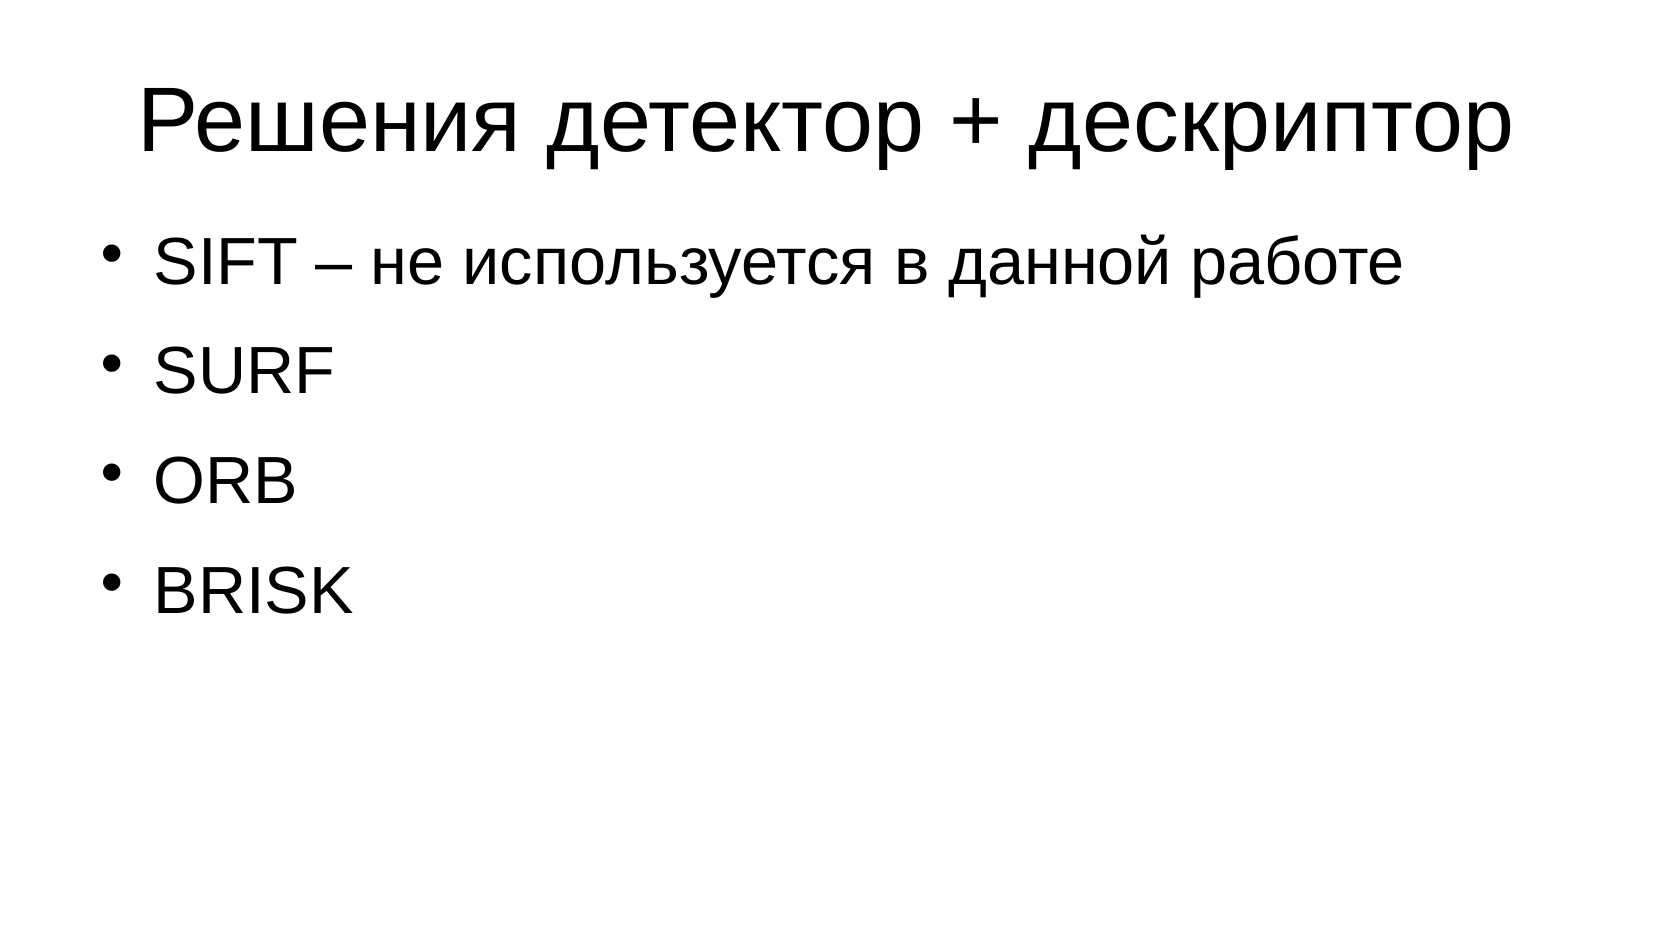

Решения детектор + дескриптор
SIFT – не используется в данной работе
SURF
ORB
BRISK